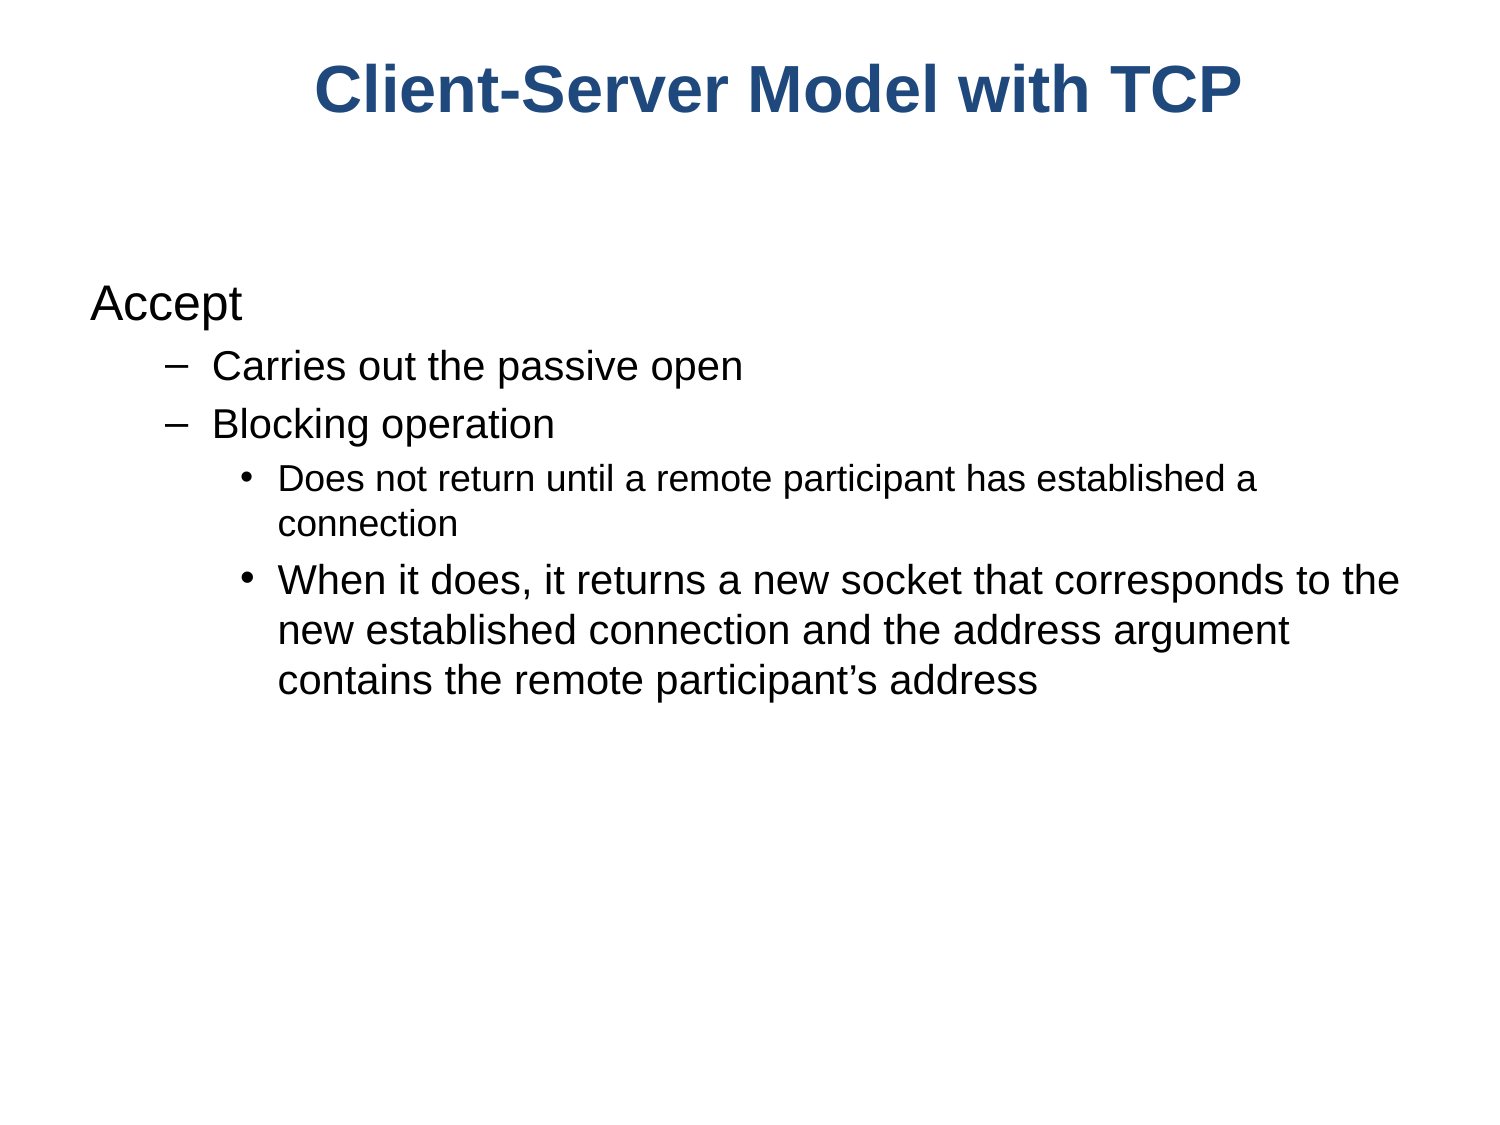

# Client-Server Model with TCP
Accept
Carries out the passive open
Blocking operation
Does not return until a remote participant has established a connection
When it does, it returns a new socket that corresponds to the new established connection and the address argument contains the remote participant’s address